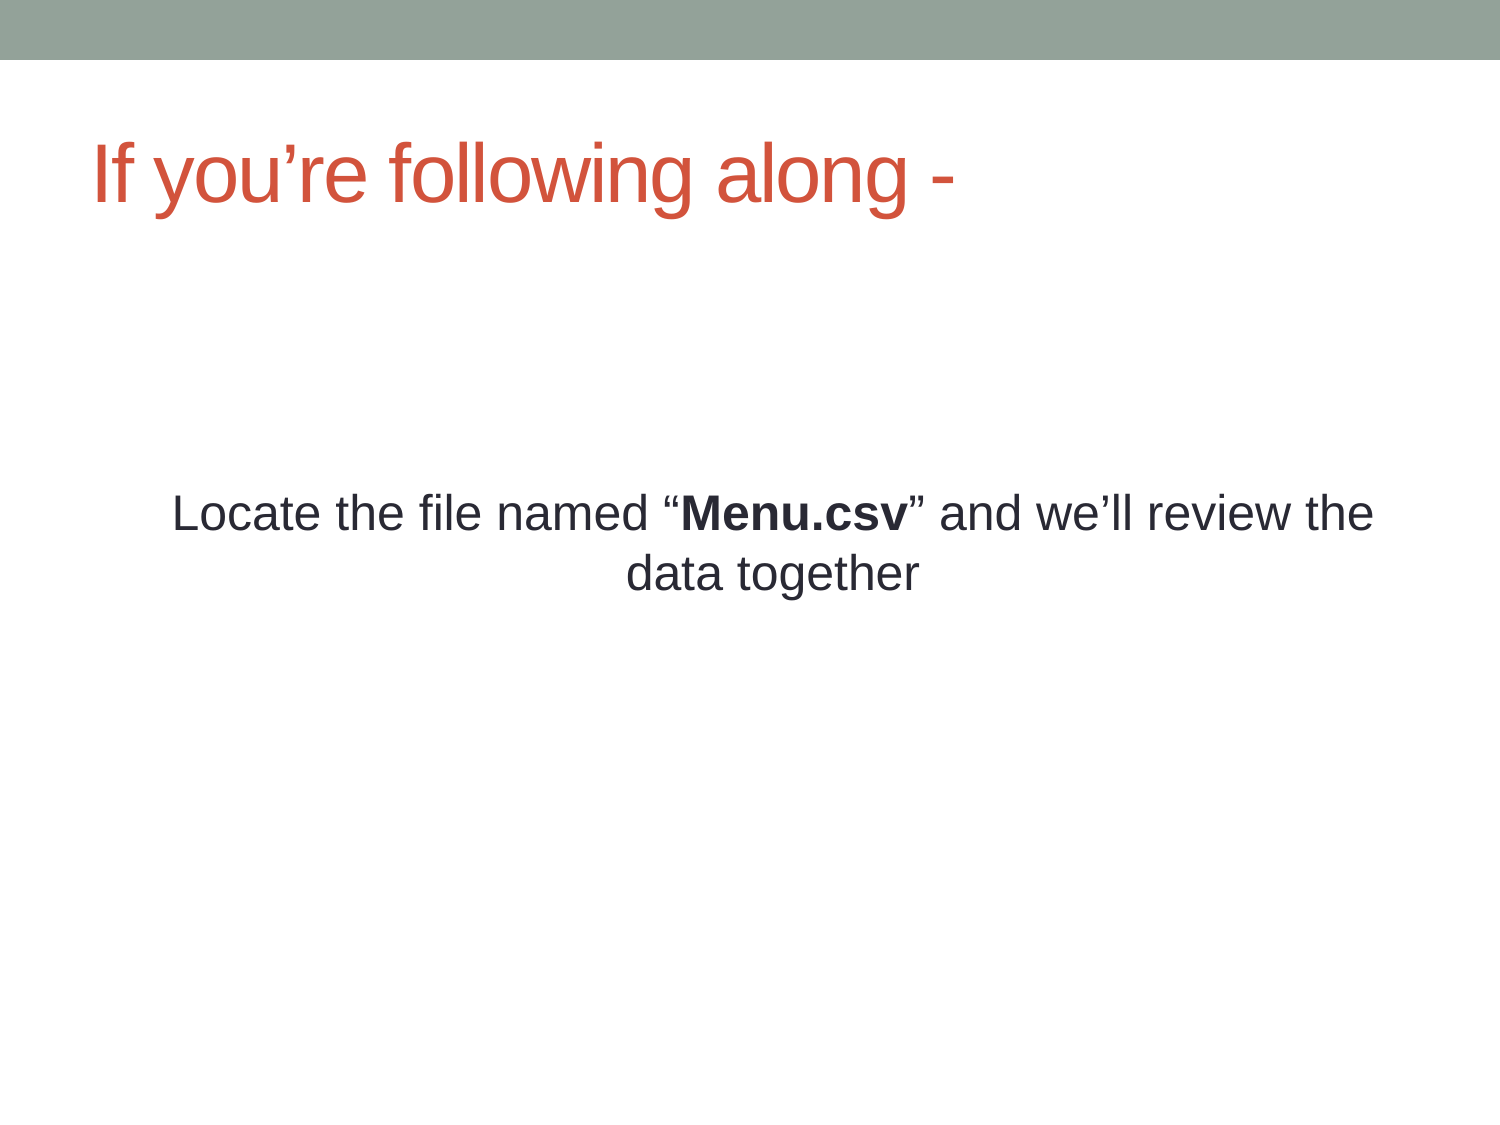

# If you’re following along -

Locate the file named “Menu.csv” and we’ll review the data together